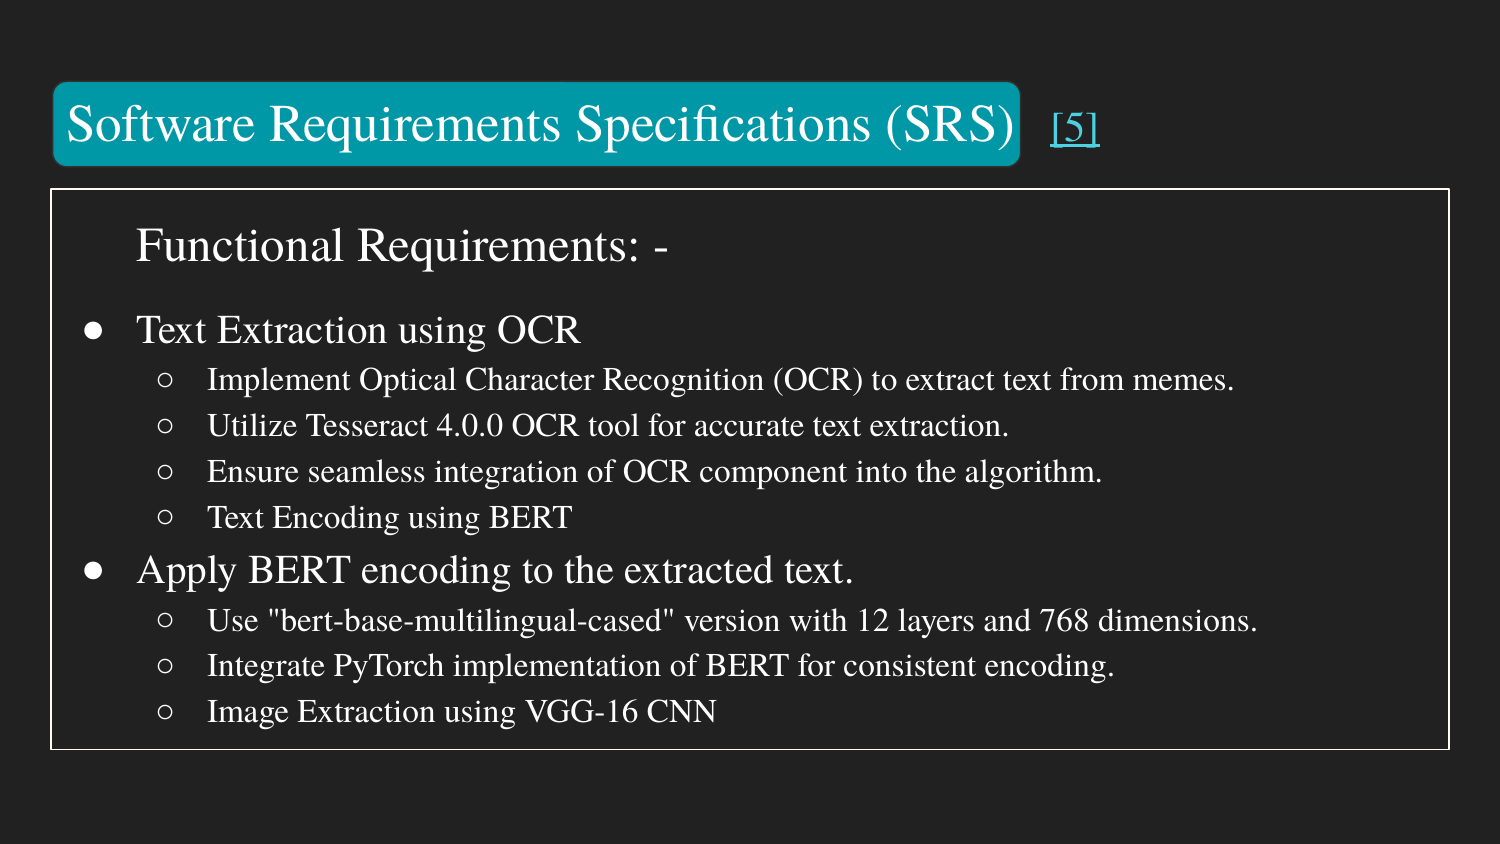

# Software Requirements Specifications (SRS)   [5]

Functional Requirements: -
Text Extraction using OCR
Implement Optical Character Recognition (OCR) to extract text from memes.
Utilize Tesseract 4.0.0 OCR tool for accurate text extraction.
Ensure seamless integration of OCR component into the algorithm.
Text Encoding using BERT
Apply BERT encoding to the extracted text.
Use "bert-base-multilingual-cased" version with 12 layers and 768 dimensions.
Integrate PyTorch implementation of BERT for consistent encoding.
Image Extraction using VGG-16 CNN